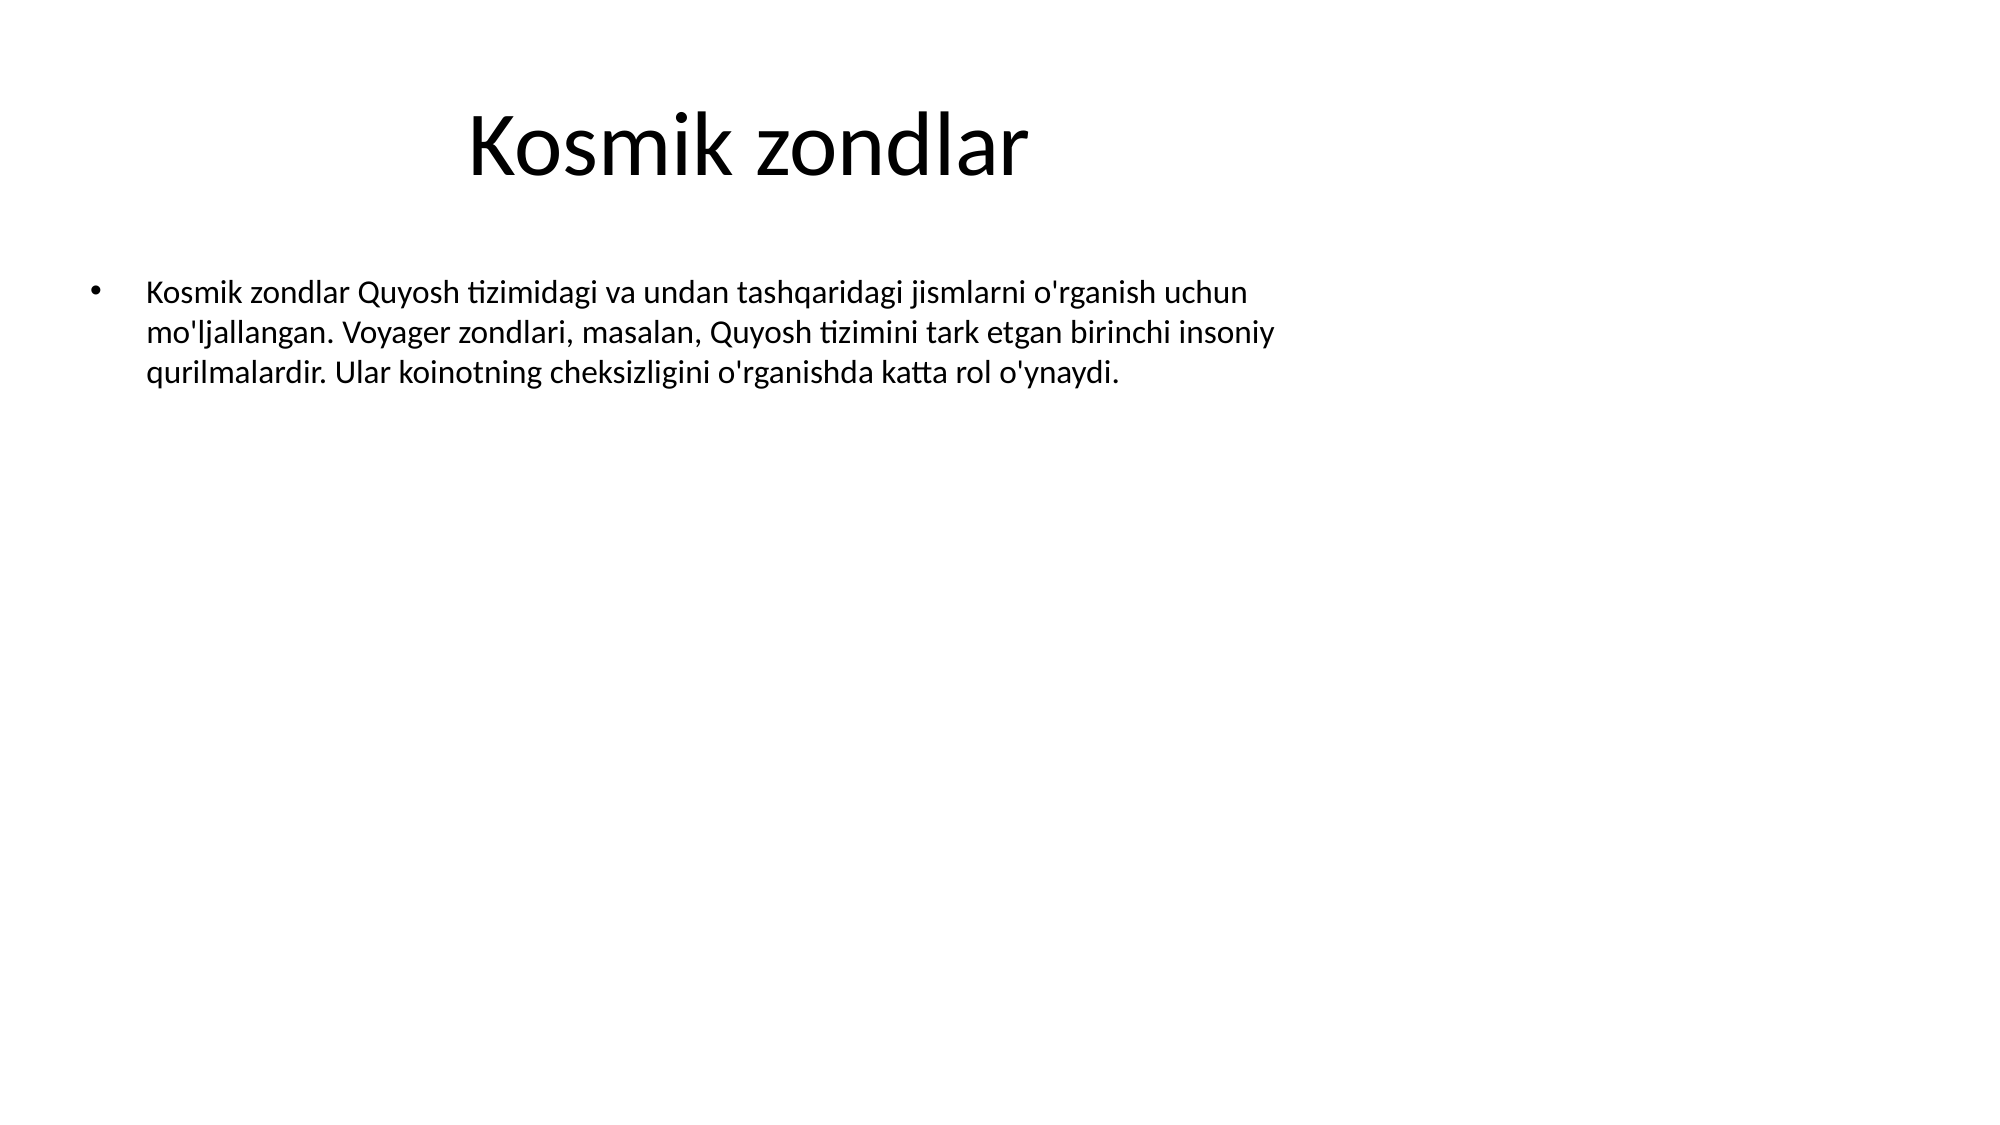

# Kosmik zondlar
Kosmik zondlar Quyosh tizimidagi va undan tashqaridagi jismlarni o'rganish uchun mo'ljallangan. Voyager zondlari, masalan, Quyosh tizimini tark etgan birinchi insoniy qurilmalardir. Ular koinotning cheksizligini o'rganishda katta rol o'ynaydi.